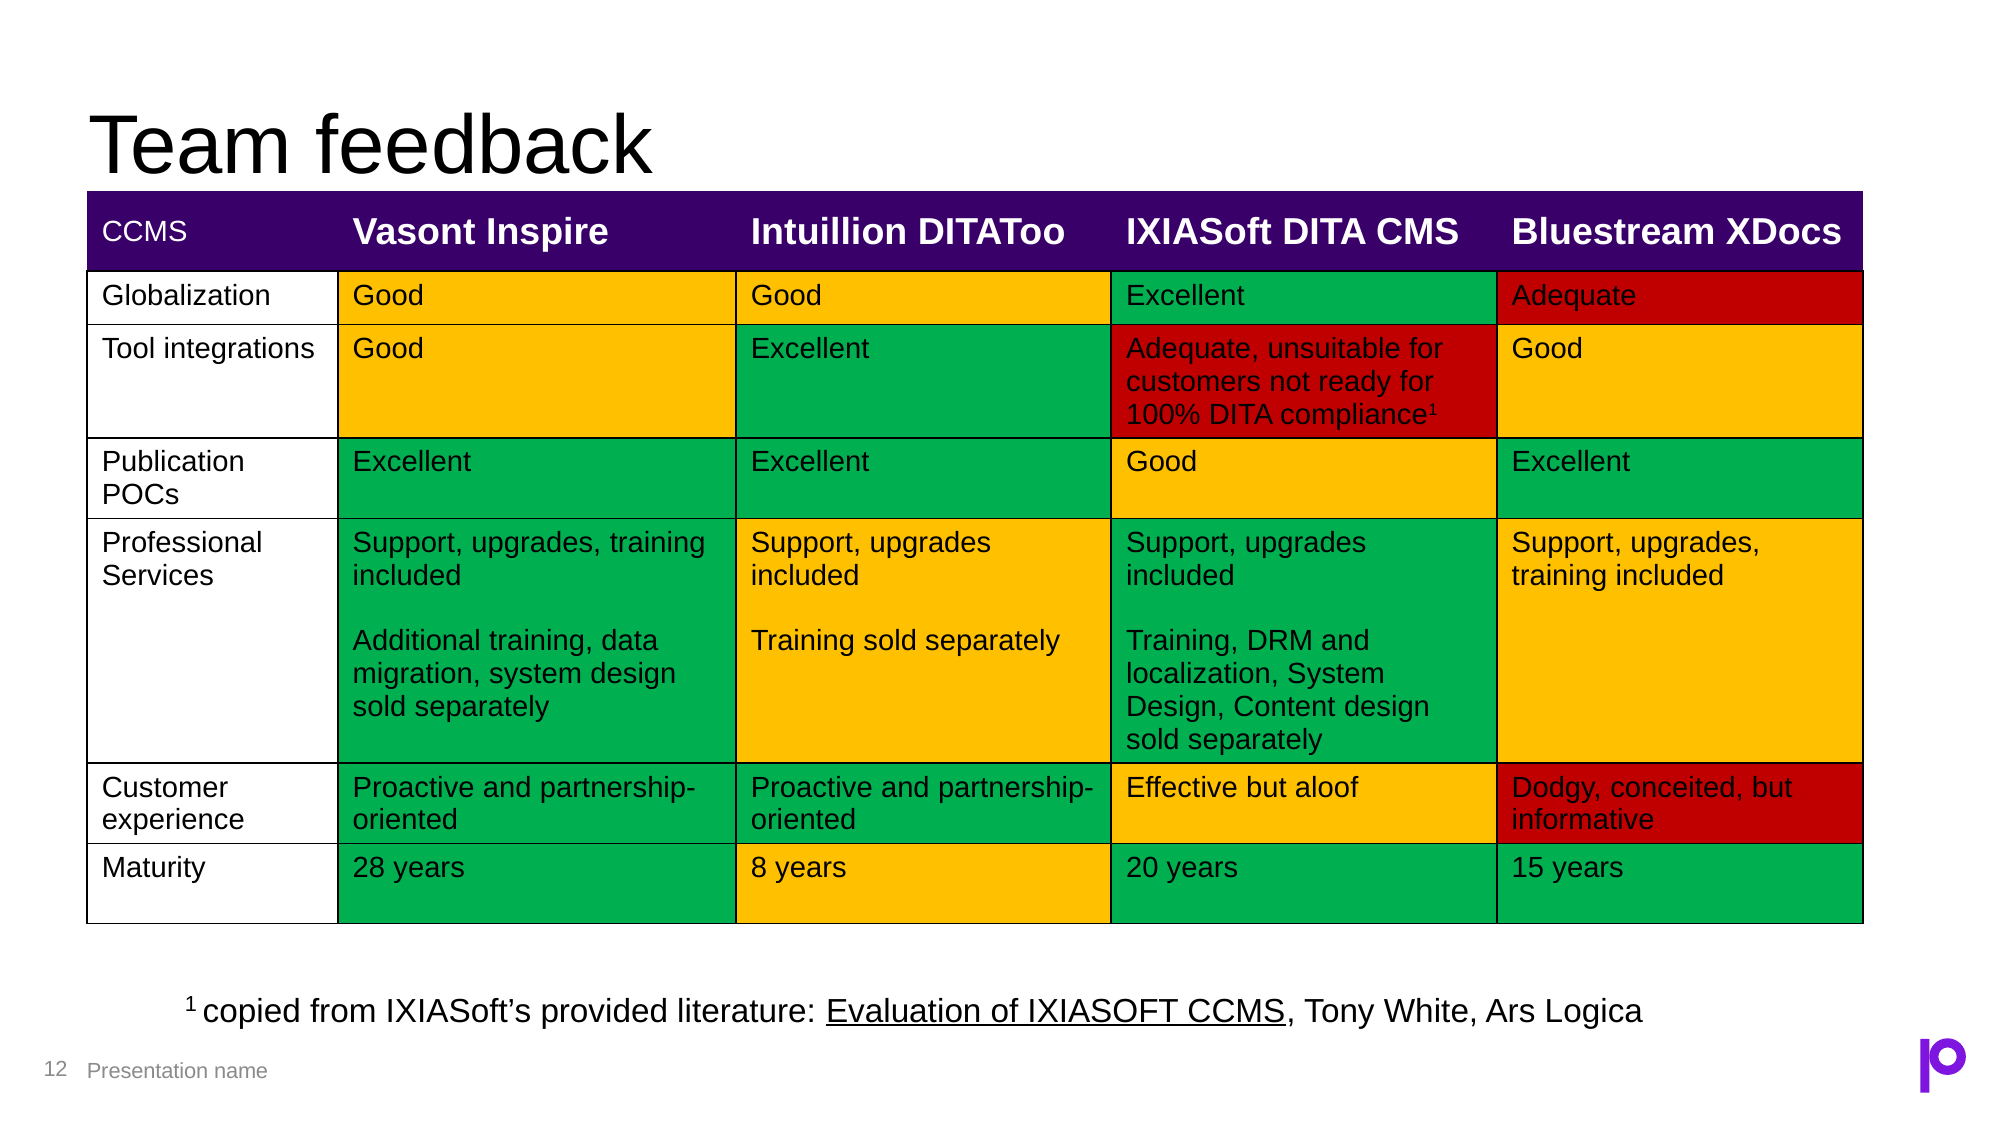

# Team feedback
| CCMS | Vasont Inspire | Intuillion DITAToo | IXIASoft DITA CMS | Bluestream XDocs |
| --- | --- | --- | --- | --- |
| Globalization | Good | Good | Excellent | Adequate |
| Tool integrations | Good | Excellent | Adequate, unsuitable for customers not ready for 100% DITA compliance1 | Good |
| Publication POCs | Excellent | Excellent | Good | Excellent |
| Professional Services | Support, upgrades, training included Additional training, data migration, system design sold separately | Support, upgrades included Training sold separately | Support, upgrades included Training, DRM and localization, System Design, Content design sold separately | Support, upgrades, training included |
| Customer experience | Proactive and partnership-oriented | Proactive and partnership-oriented | Effective but aloof | Dodgy, conceited, but informative |
| Maturity | 28 years | 8 years | 20 years | 15 years |
1 copied from IXIASoft’s provided literature: Evaluation of IXIASOFT CCMS, Tony White, Ars Logica
Presentation name
12